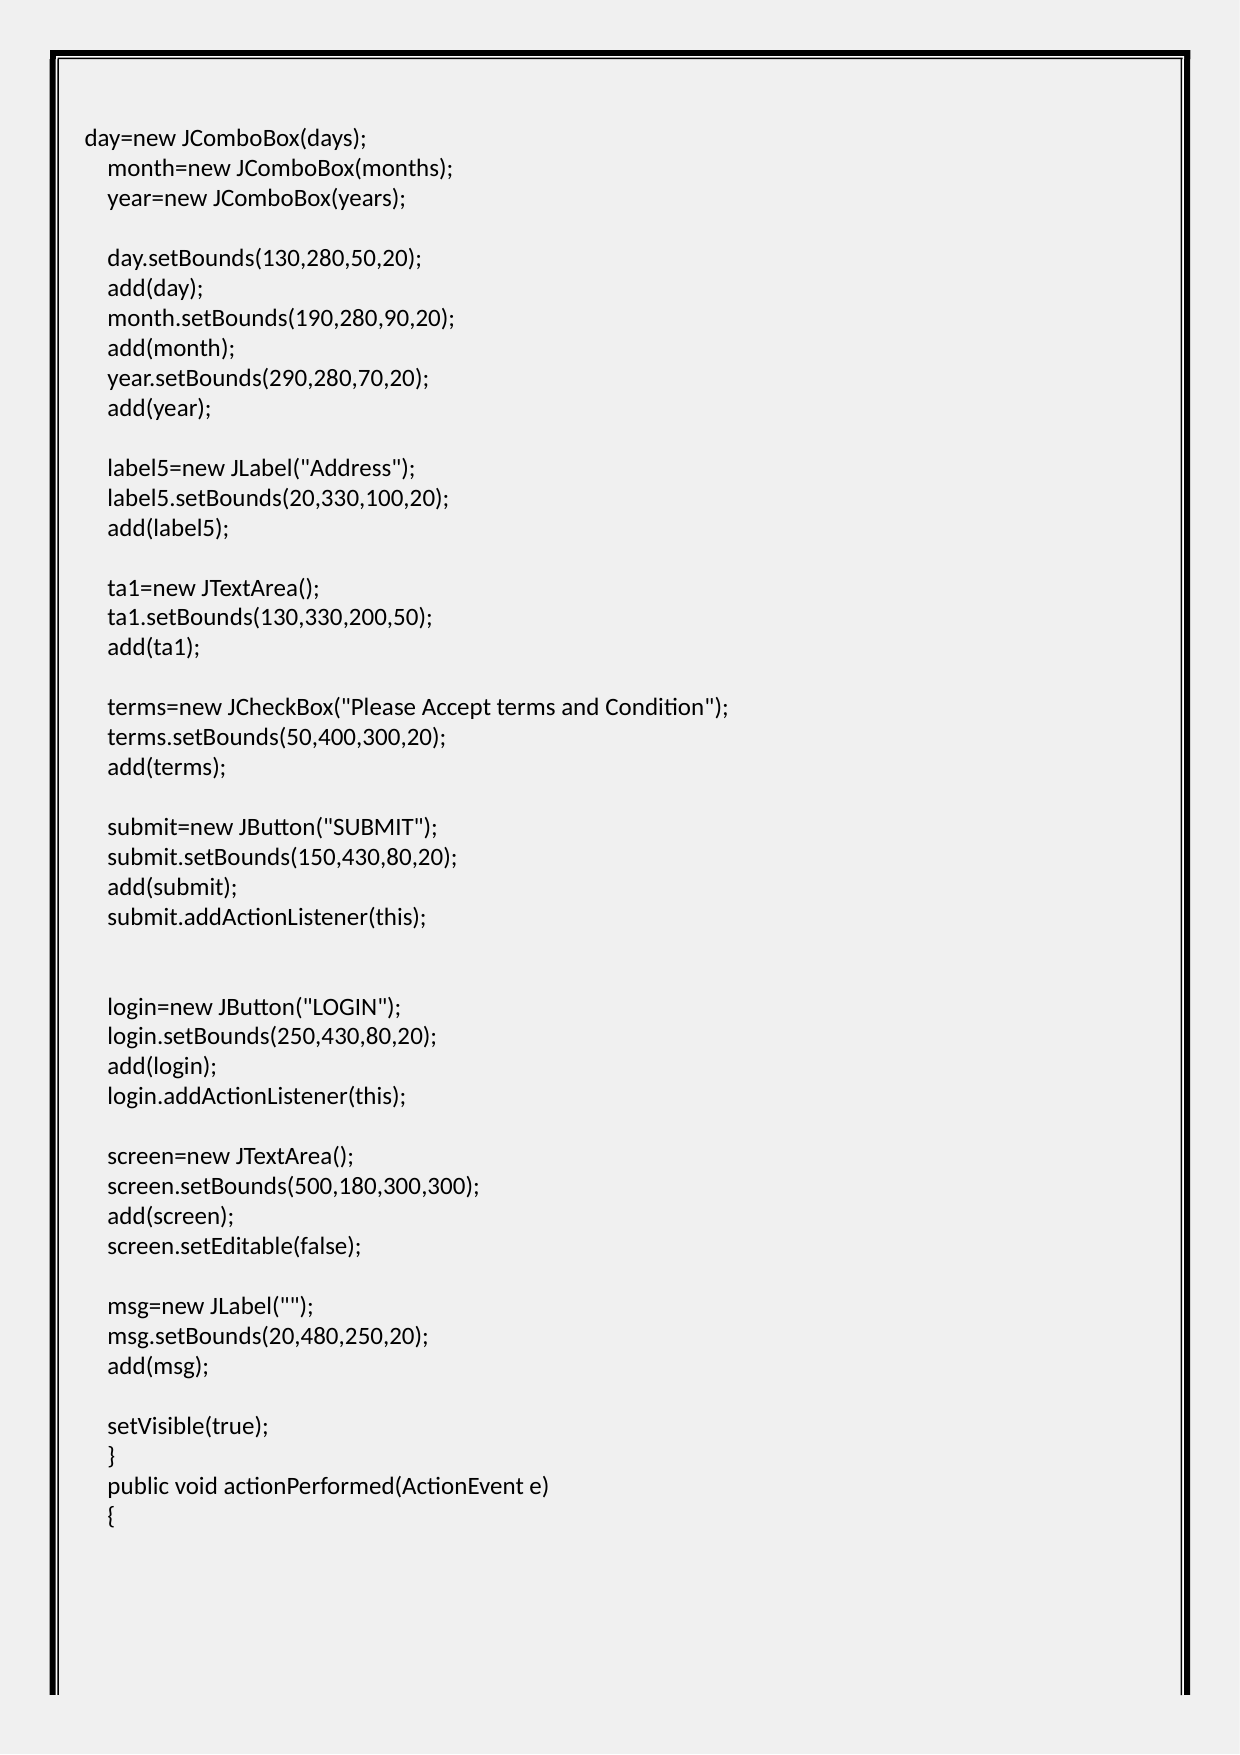

day=new JComboBox(days);
    month=new JComboBox(months);
    year=new JComboBox(years);

    day.setBounds(130,280,50,20);
    add(day);
    month.setBounds(190,280,90,20);
    add(month);
    year.setBounds(290,280,70,20);
    add(year);

    label5=new JLabel("Address");
    label5.setBounds(20,330,100,20);
    add(label5);

    ta1=new JTextArea();
    ta1.setBounds(130,330,200,50);
    add(ta1);

    terms=new JCheckBox("Please Accept terms and Condition");
    terms.setBounds(50,400,300,20);
    add(terms);

    submit=new JButton("SUBMIT");
    submit.setBounds(150,430,80,20);
    add(submit);
    submit.addActionListener(this);

    login=new JButton("LOGIN");
    login.setBounds(250,430,80,20);
    add(login);
    login.addActionListener(this);

    screen=new JTextArea();
    screen.setBounds(500,180,300,300);
    add(screen);
    screen.setEditable(false);

    msg=new JLabel("");
    msg.setBounds(20,480,250,20);
    add(msg);

    setVisible(true);
    }
    public void actionPerformed(ActionEvent e)
    {